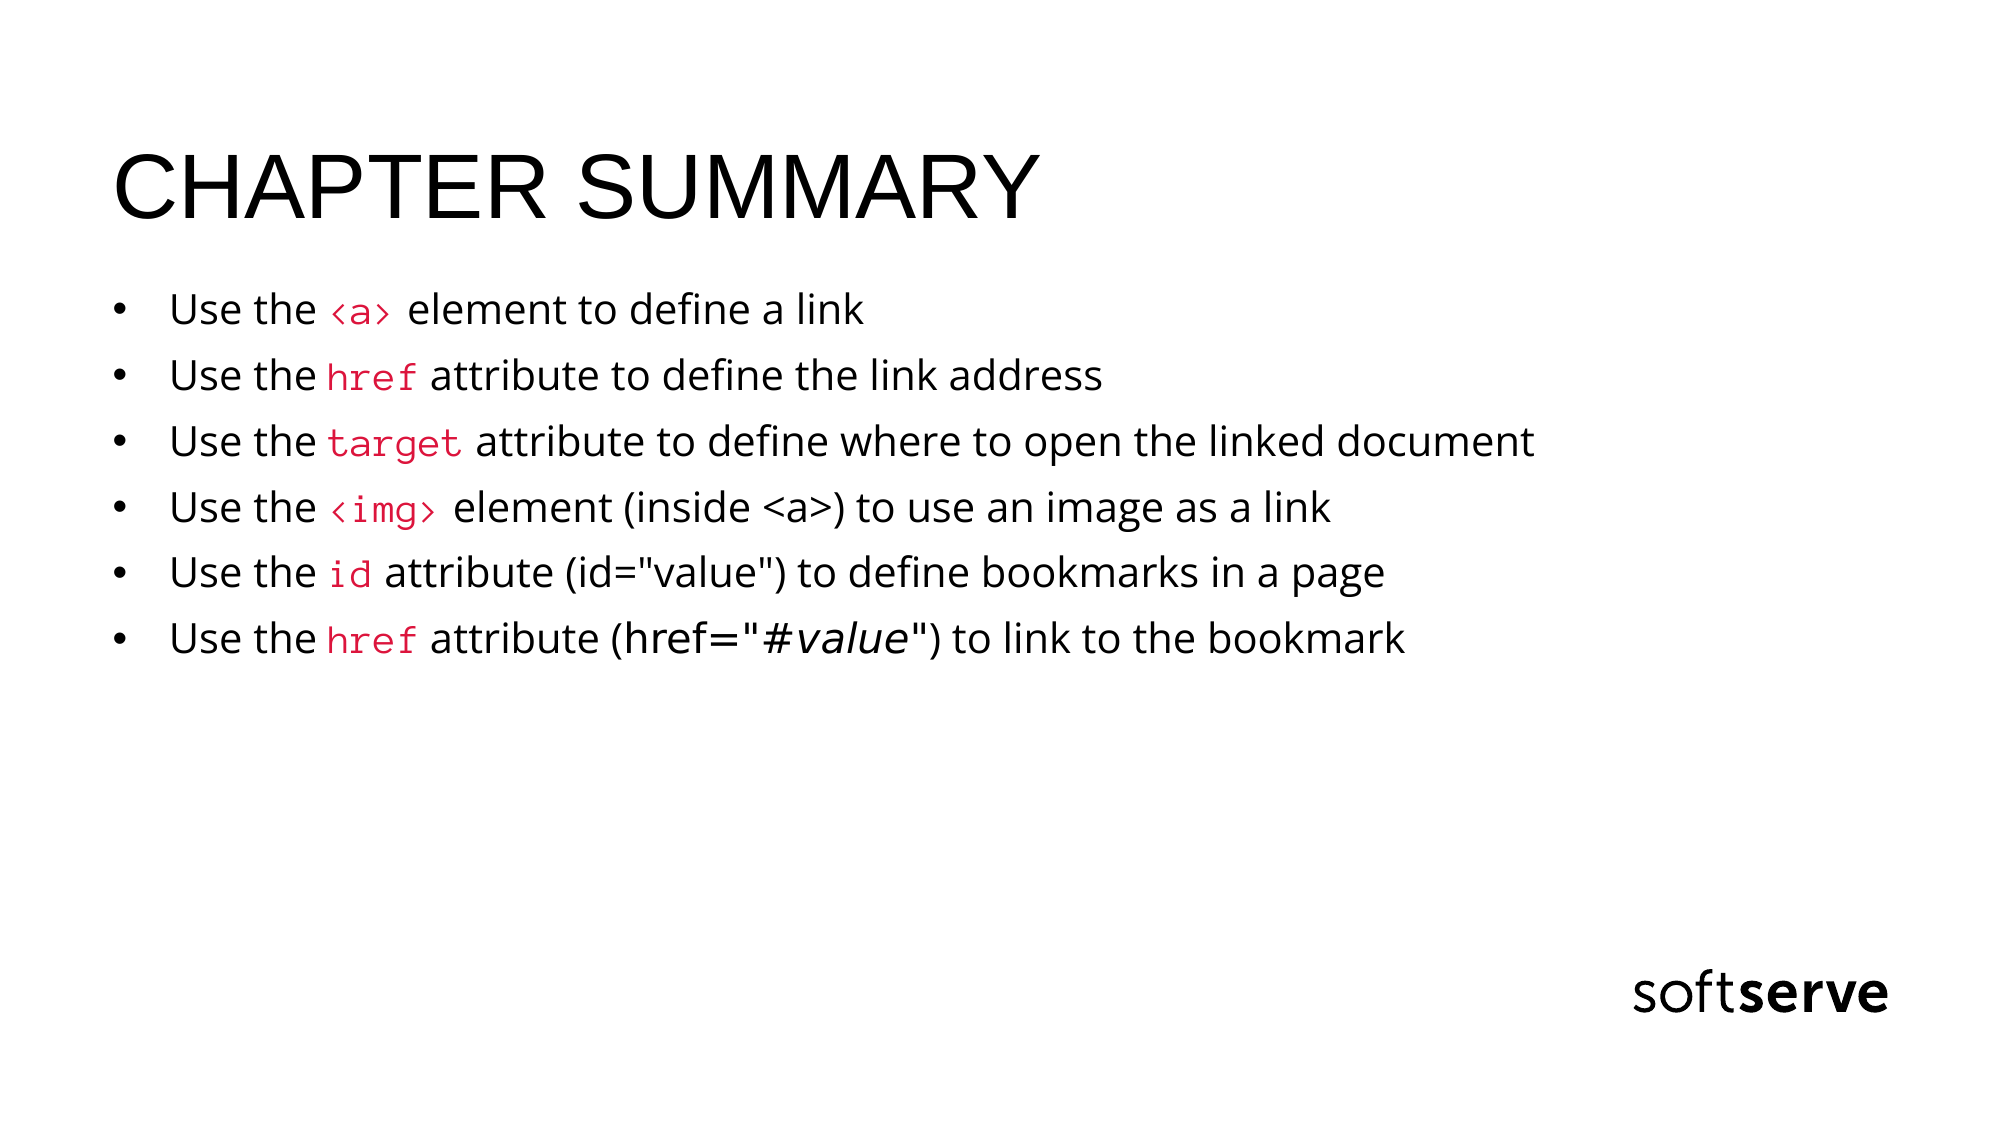

CHAPTER SUMMARY
Use the <a> element to define a link
Use the href attribute to define the link address
Use the target attribute to define where to open the linked document
Use the <img> element (inside <a>) to use an image as a link
Use the id attribute (id="value") to define bookmarks in a page
Use the href attribute (href="#value") to link to the bookmark